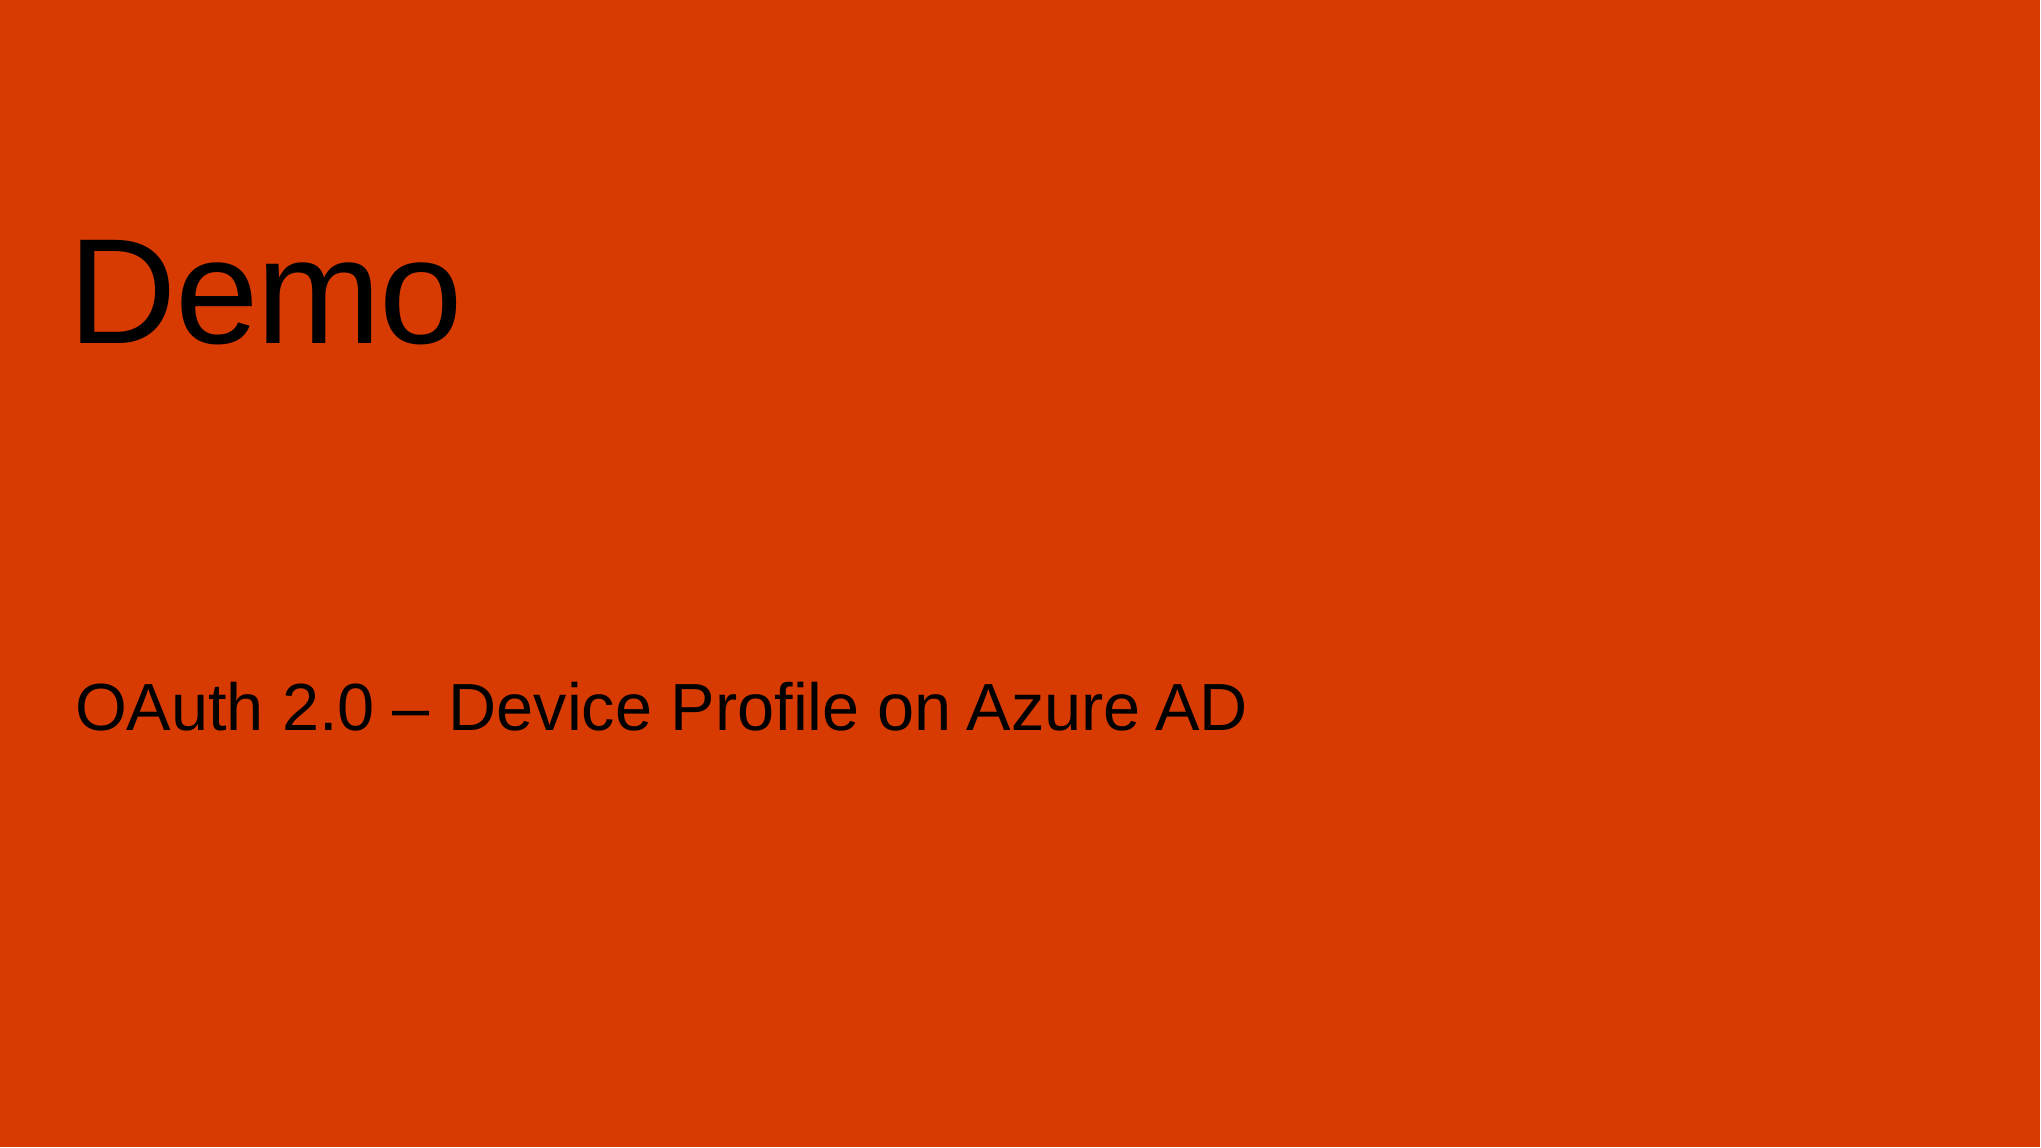

# Demo
OAuth 2.0 – Device Profile on Azure AD